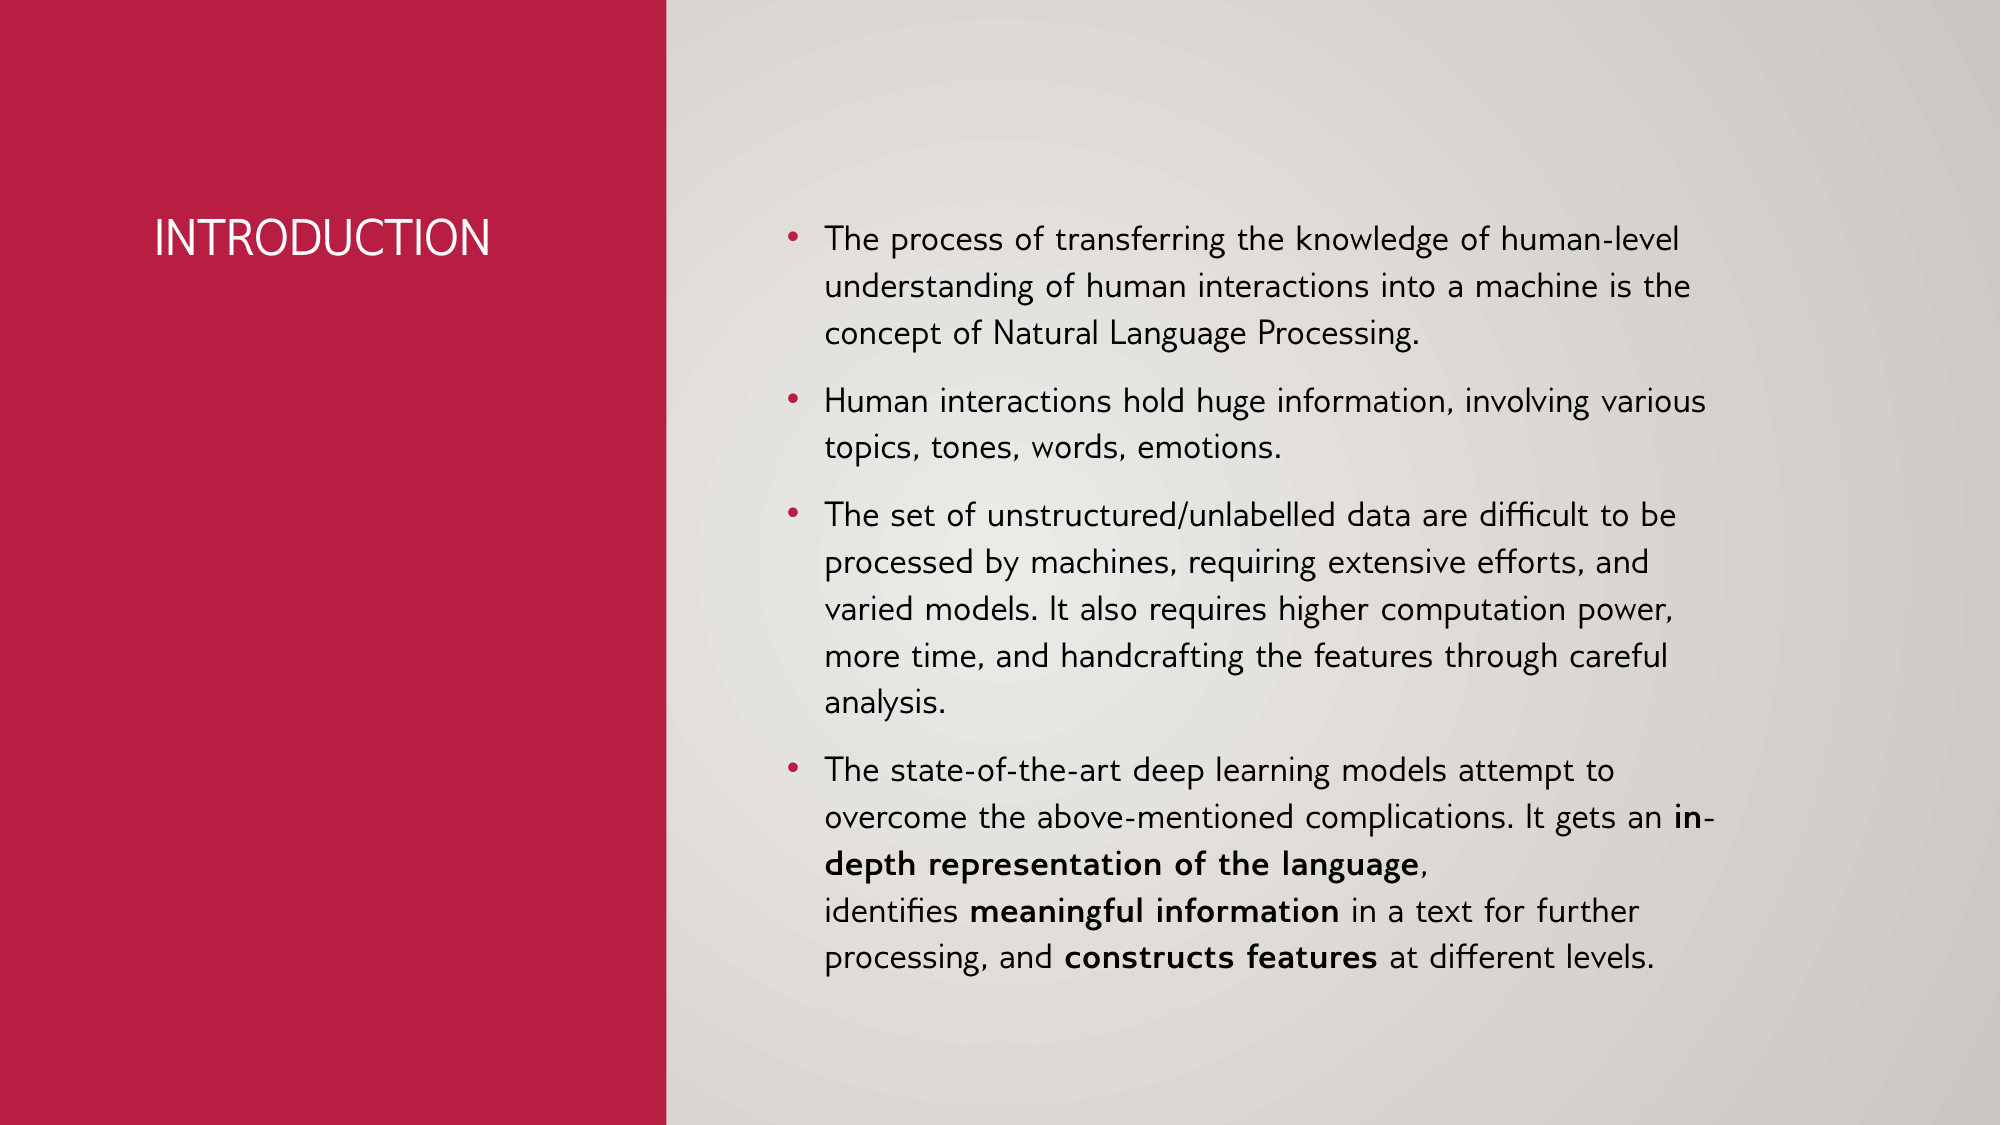

# Introduction
The process of transferring the knowledge of human-level understanding of human interactions into a machine is the concept of Natural Language Processing.
Human interactions hold huge information, involving various topics, tones, words, emotions.
The set of unstructured/unlabelled data are difficult to be processed by machines, requiring extensive efforts, and varied models. It also requires higher computation power, more time, and handcrafting the features through careful analysis.
The state-of-the-art deep learning models attempt to overcome the above-mentioned complications. It gets an in-depth representation of the language, identifies meaningful information in a text for further processing, and constructs features at different levels.